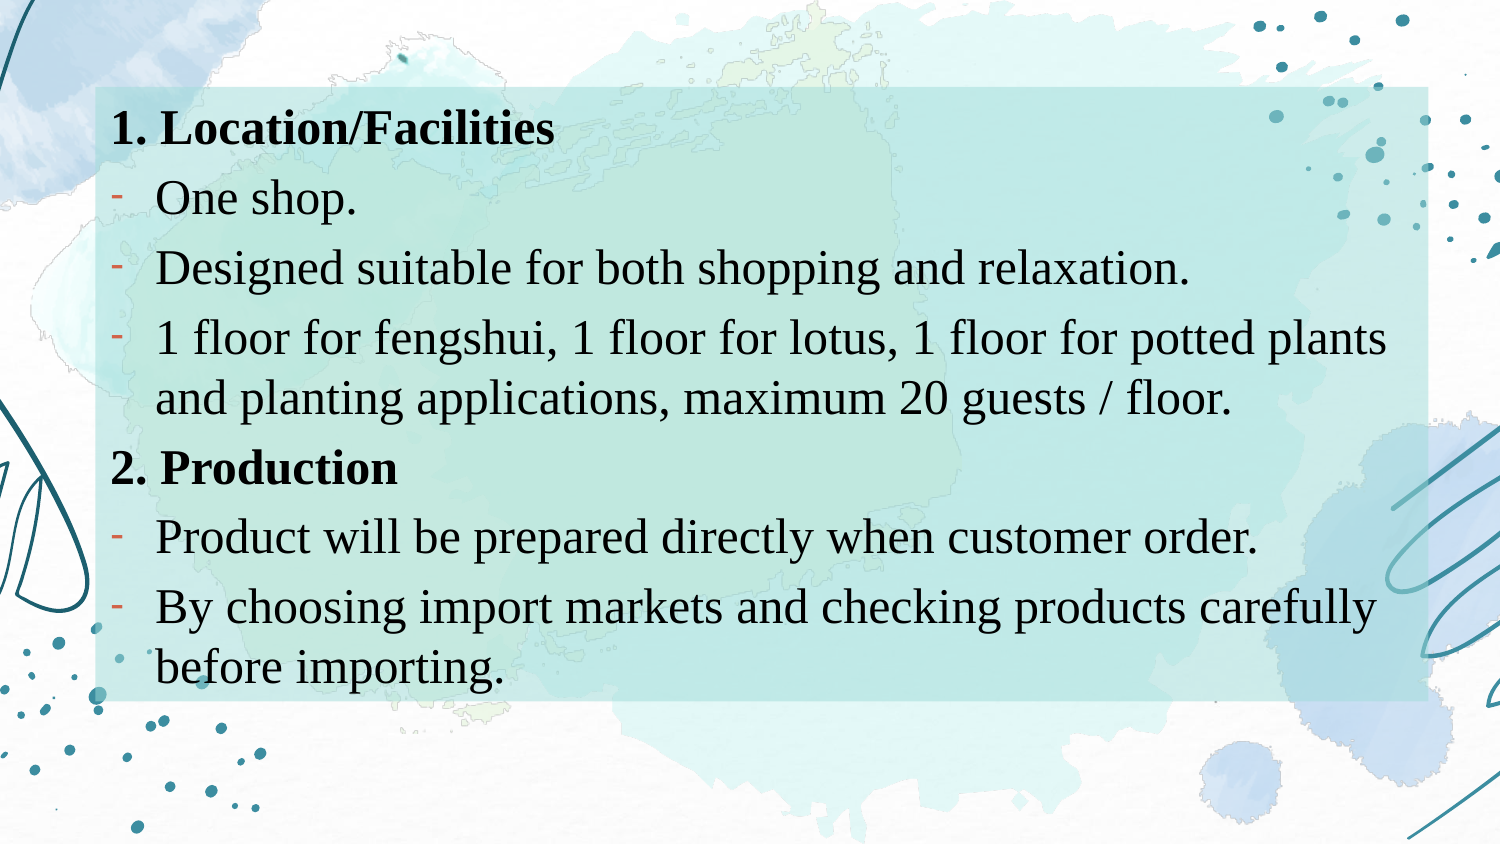

1. Location/Facilities
One shop.
Designed suitable for both shopping and relaxation.
1 floor for fengshui, 1 floor for lotus, 1 floor for potted plants and planting applications, maximum 20 guests / floor.
2. Production
Product will be prepared directly when customer order.
By choosing import markets and checking products carefully before importing.